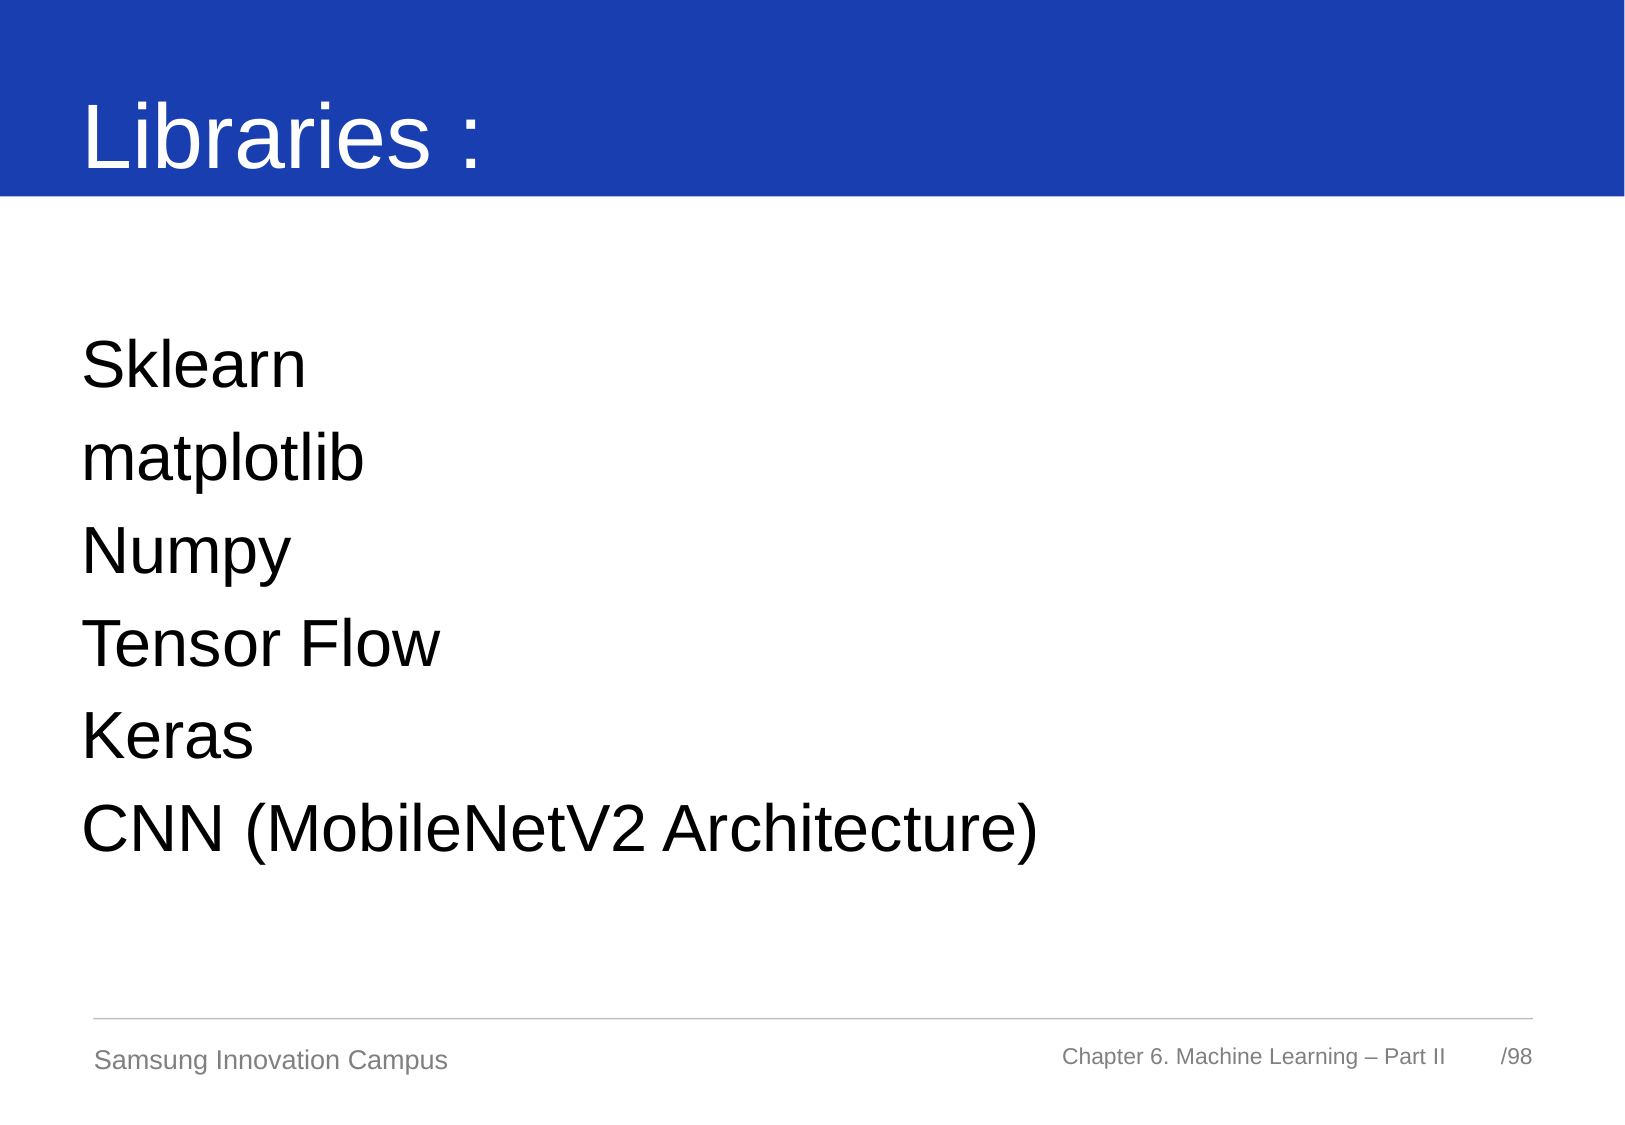

# Libraries :

Sklearn
matplotlib
Numpy
Tensor Flow
Keras
CNN (MobileNetV2 Architecture)